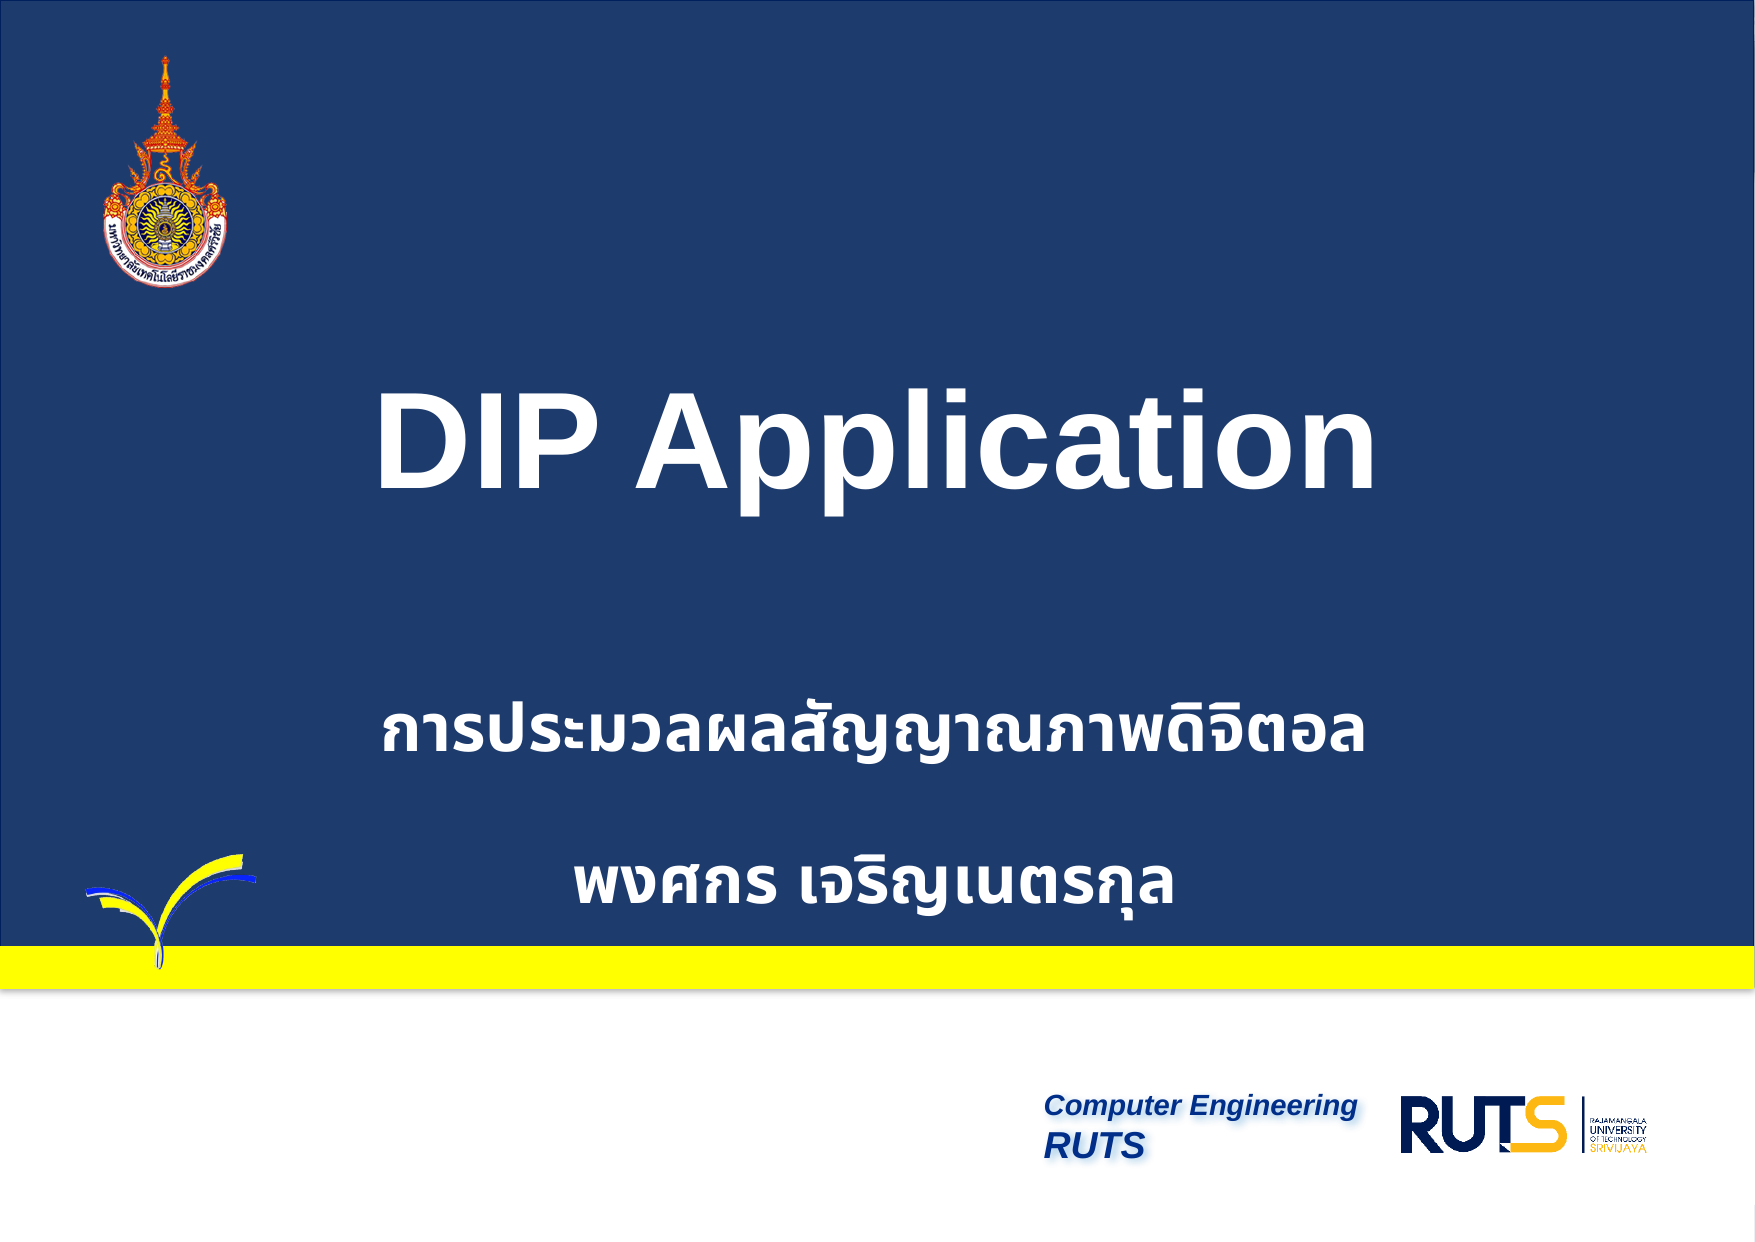

DIP Application
การประมวลผลสัญญาณภาพดิจิตอล

พงศกร เจริญเนตรกุล

1